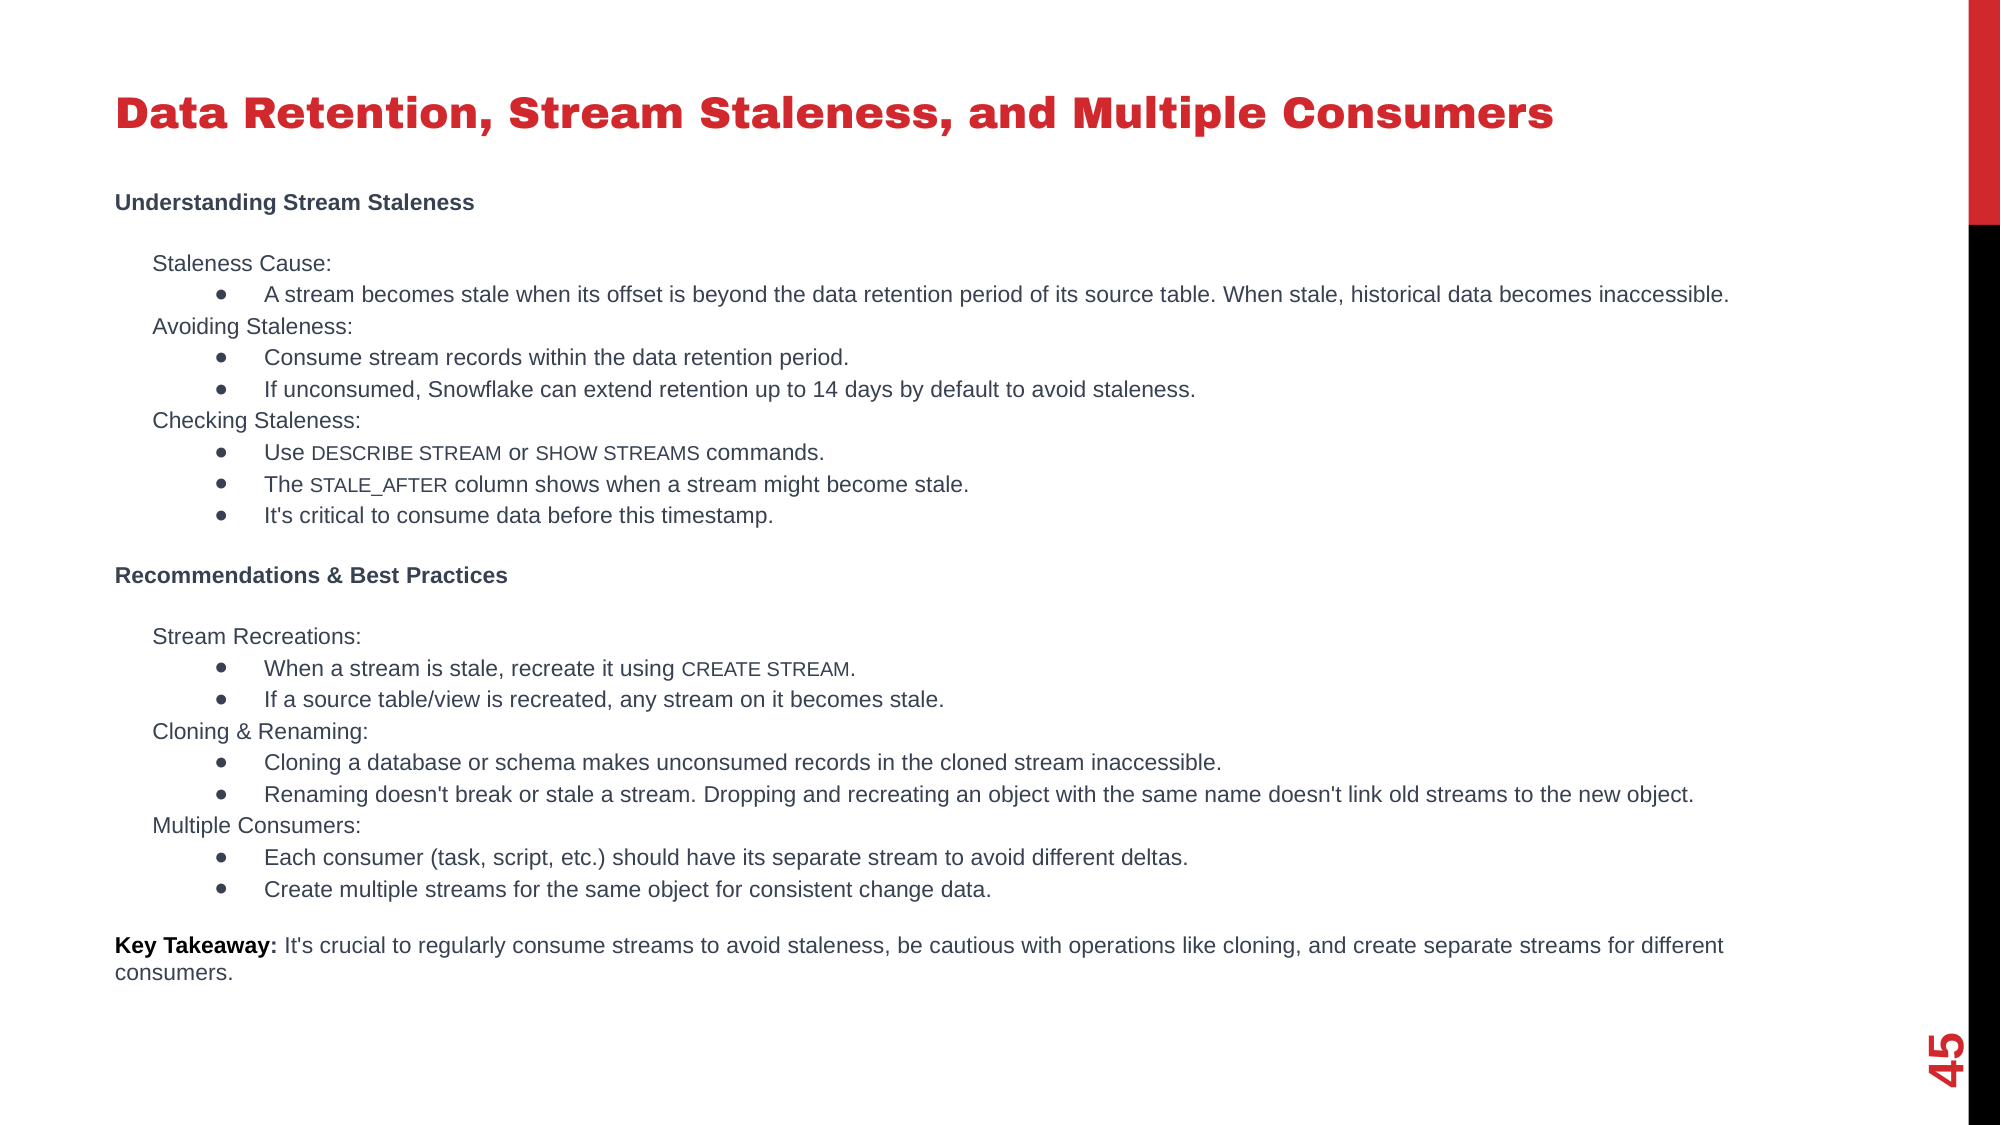

# Data Retention, Stream Staleness, and Multiple Consumers
Understanding Stream Staleness
Staleness Cause:
A stream becomes stale when its offset is beyond the data retention period of its source table. When stale, historical data becomes inaccessible.
Avoiding Staleness:
Consume stream records within the data retention period.
If unconsumed, Snowflake can extend retention up to 14 days by default to avoid staleness.
Checking Staleness:
Use DESCRIBE STREAM or SHOW STREAMS commands.
The STALE_AFTER column shows when a stream might become stale.
It's critical to consume data before this timestamp.
Recommendations & Best Practices
Stream Recreations:
When a stream is stale, recreate it using CREATE STREAM.
If a source table/view is recreated, any stream on it becomes stale.
Cloning & Renaming:
Cloning a database or schema makes unconsumed records in the cloned stream inaccessible.
Renaming doesn't break or stale a stream. Dropping and recreating an object with the same name doesn't link old streams to the new object.
Multiple Consumers:
Each consumer (task, script, etc.) should have its separate stream to avoid different deltas.
Create multiple streams for the same object for consistent change data.
Key Takeaway: It's crucial to regularly consume streams to avoid staleness, be cautious with operations like cloning, and create separate streams for different consumers.
45